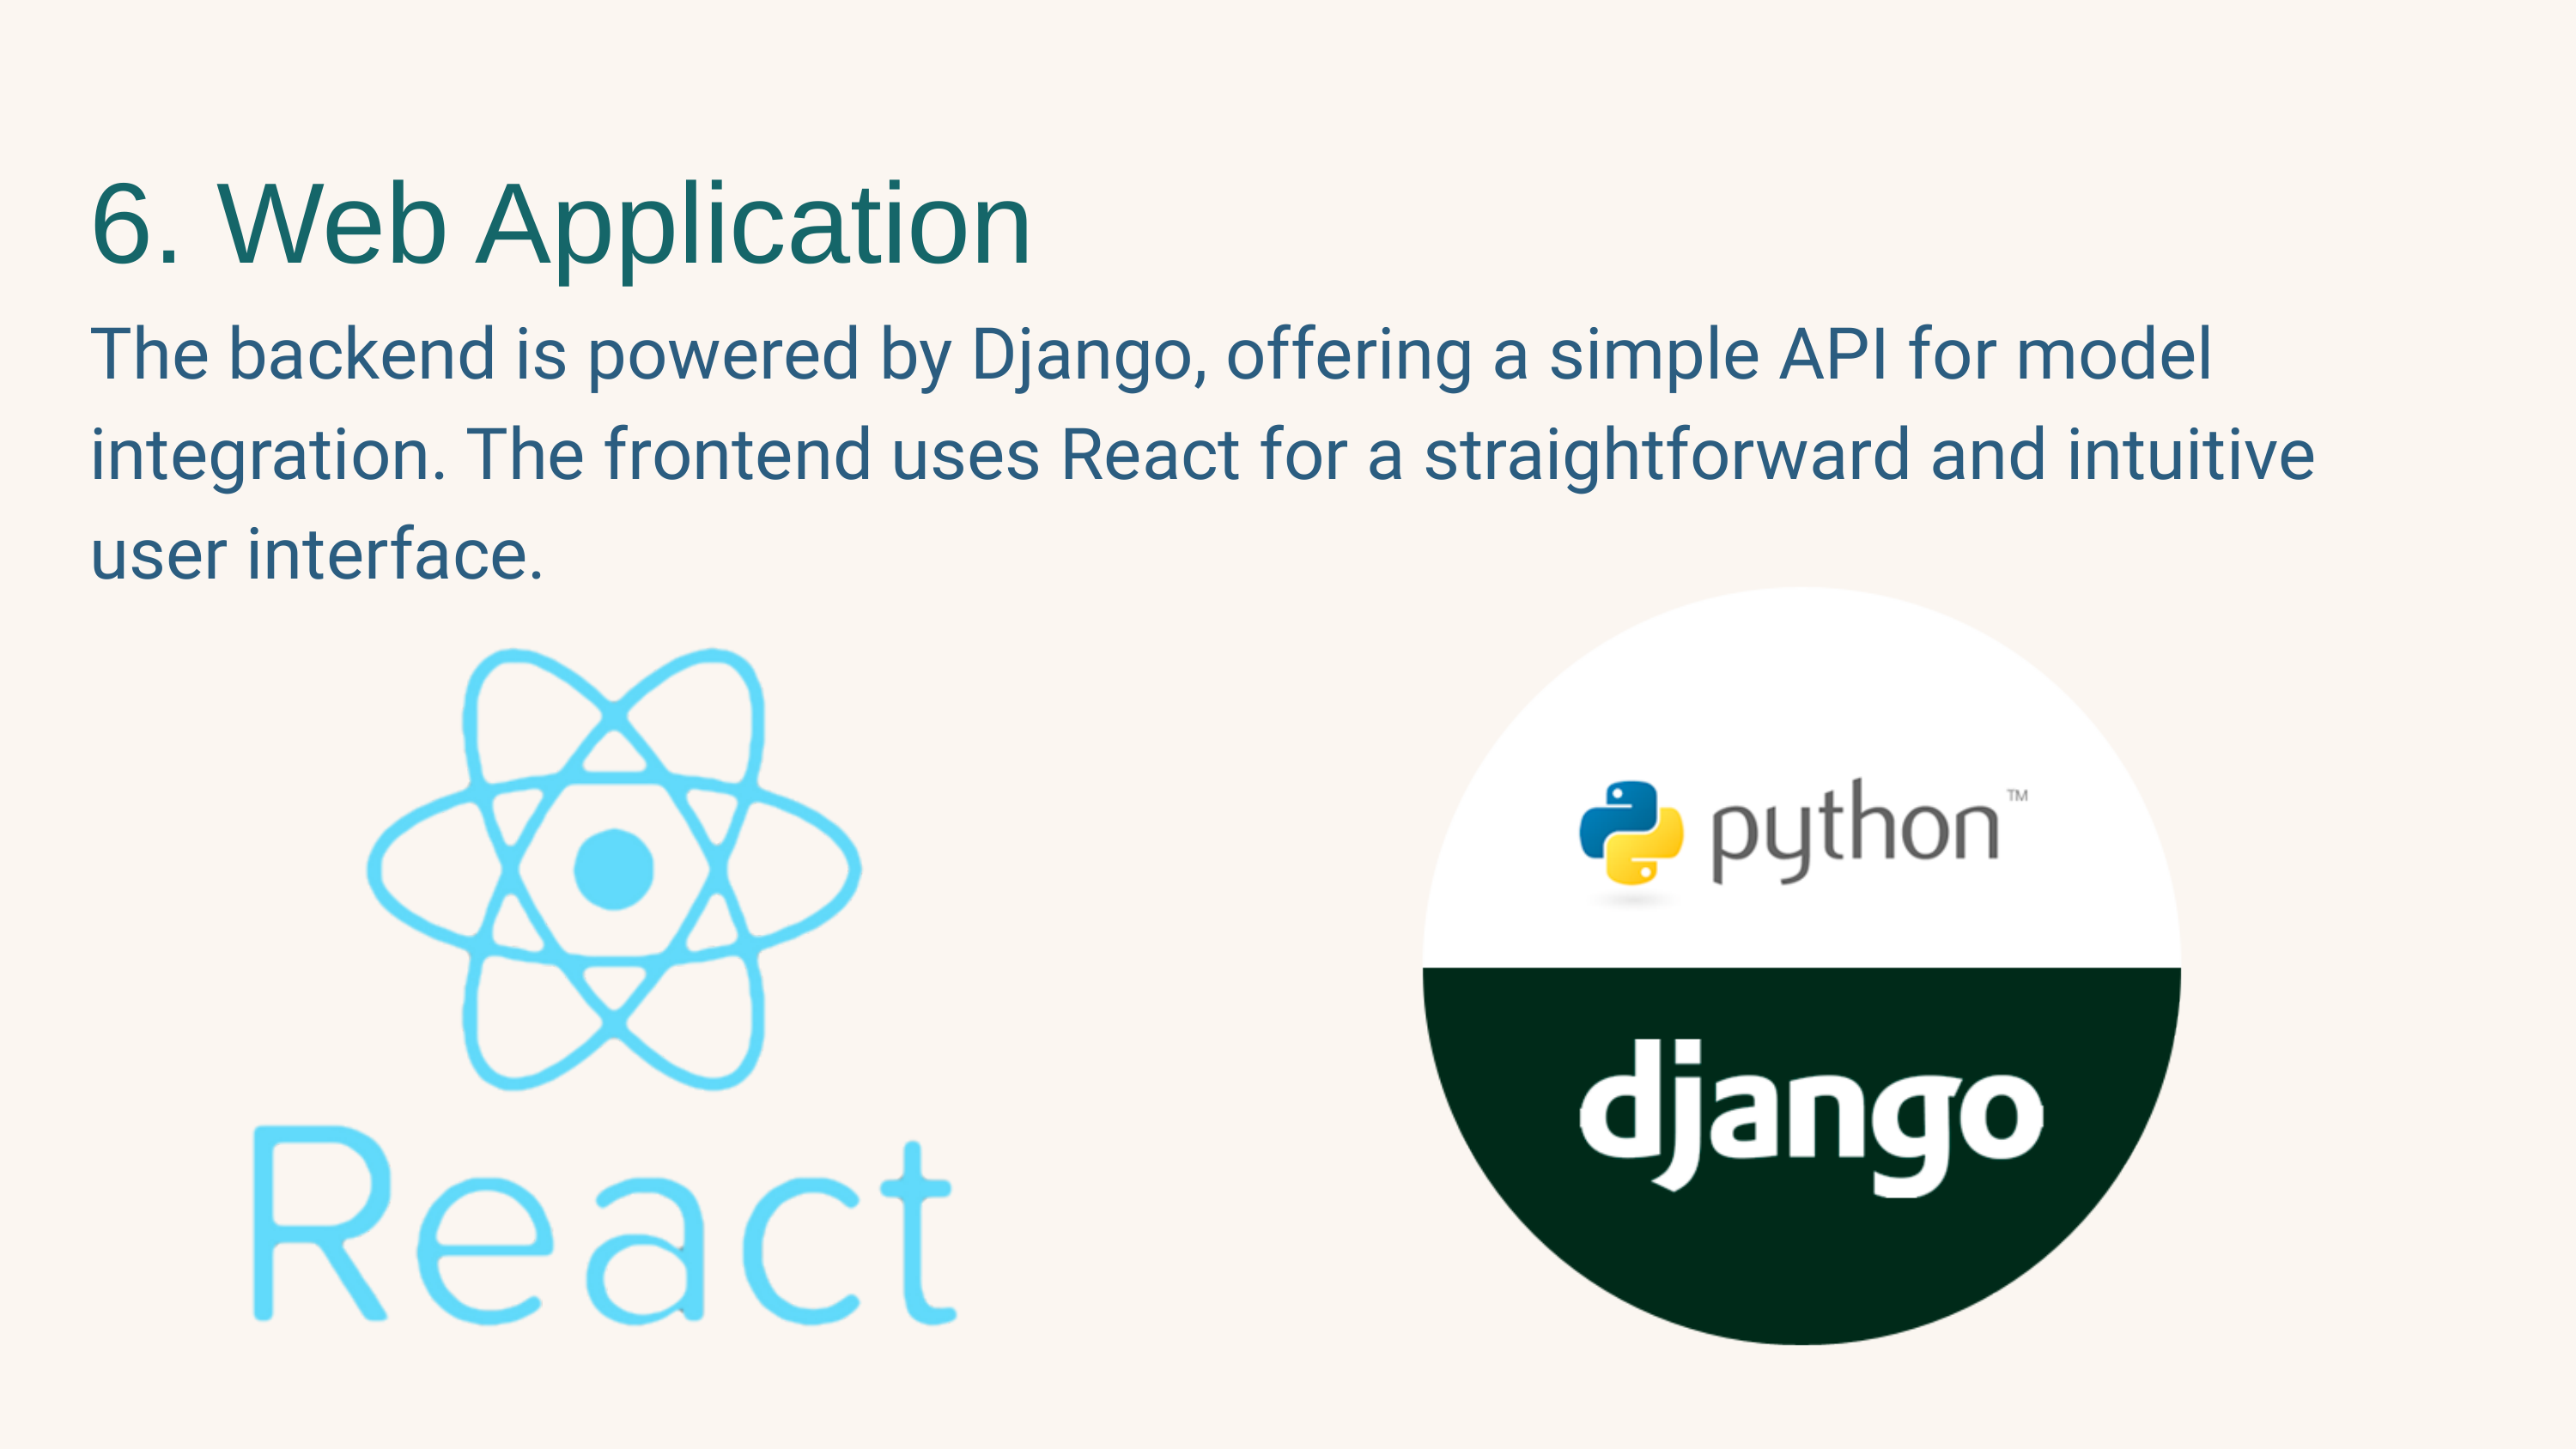

6. Web Application
The backend is powered by Django, offering a simple API for model integration. The frontend uses React for a straightforward and intuitive user interface.